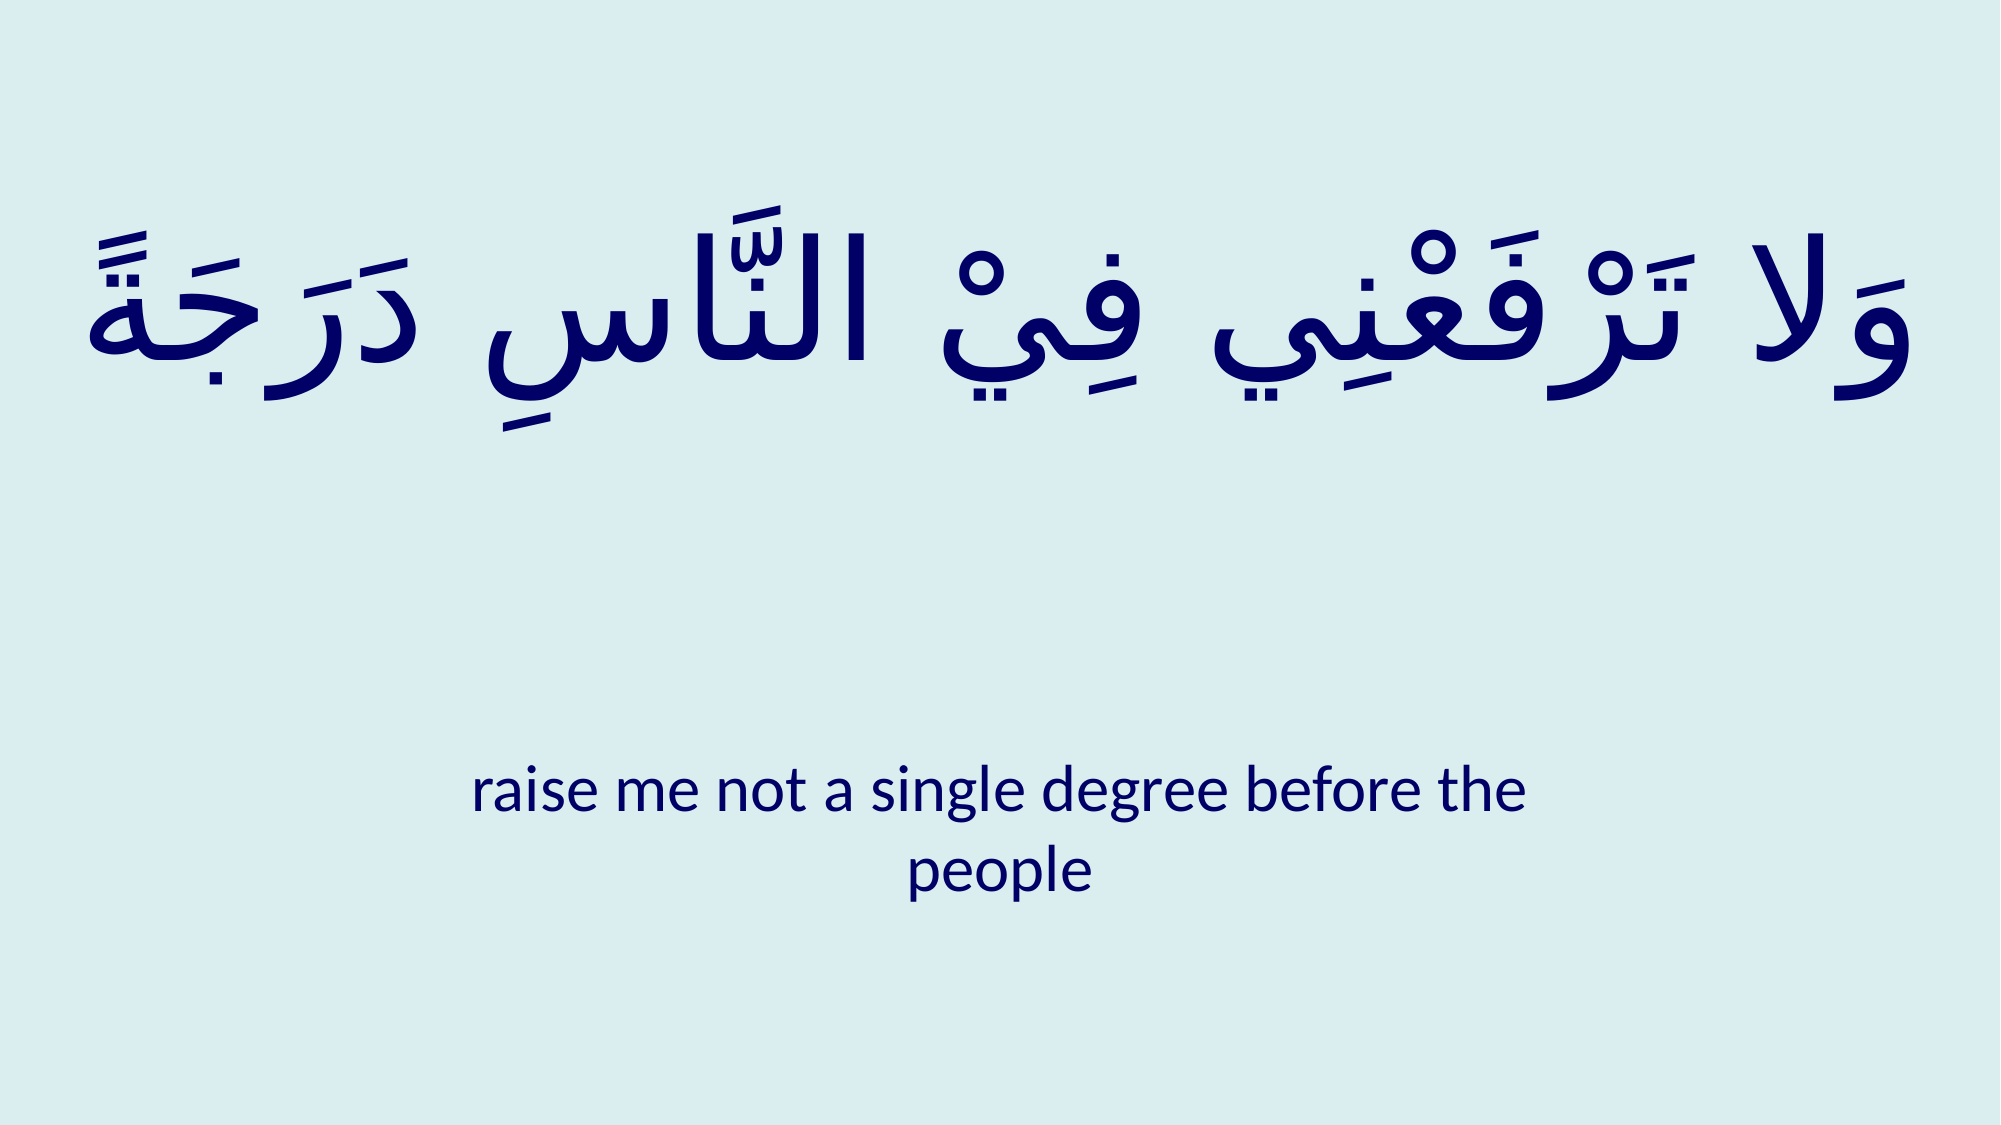

# وَلا تَرْفَعْنِي فِيْ النَّاسِ دَرَجَةً
raise me not a single degree before the people